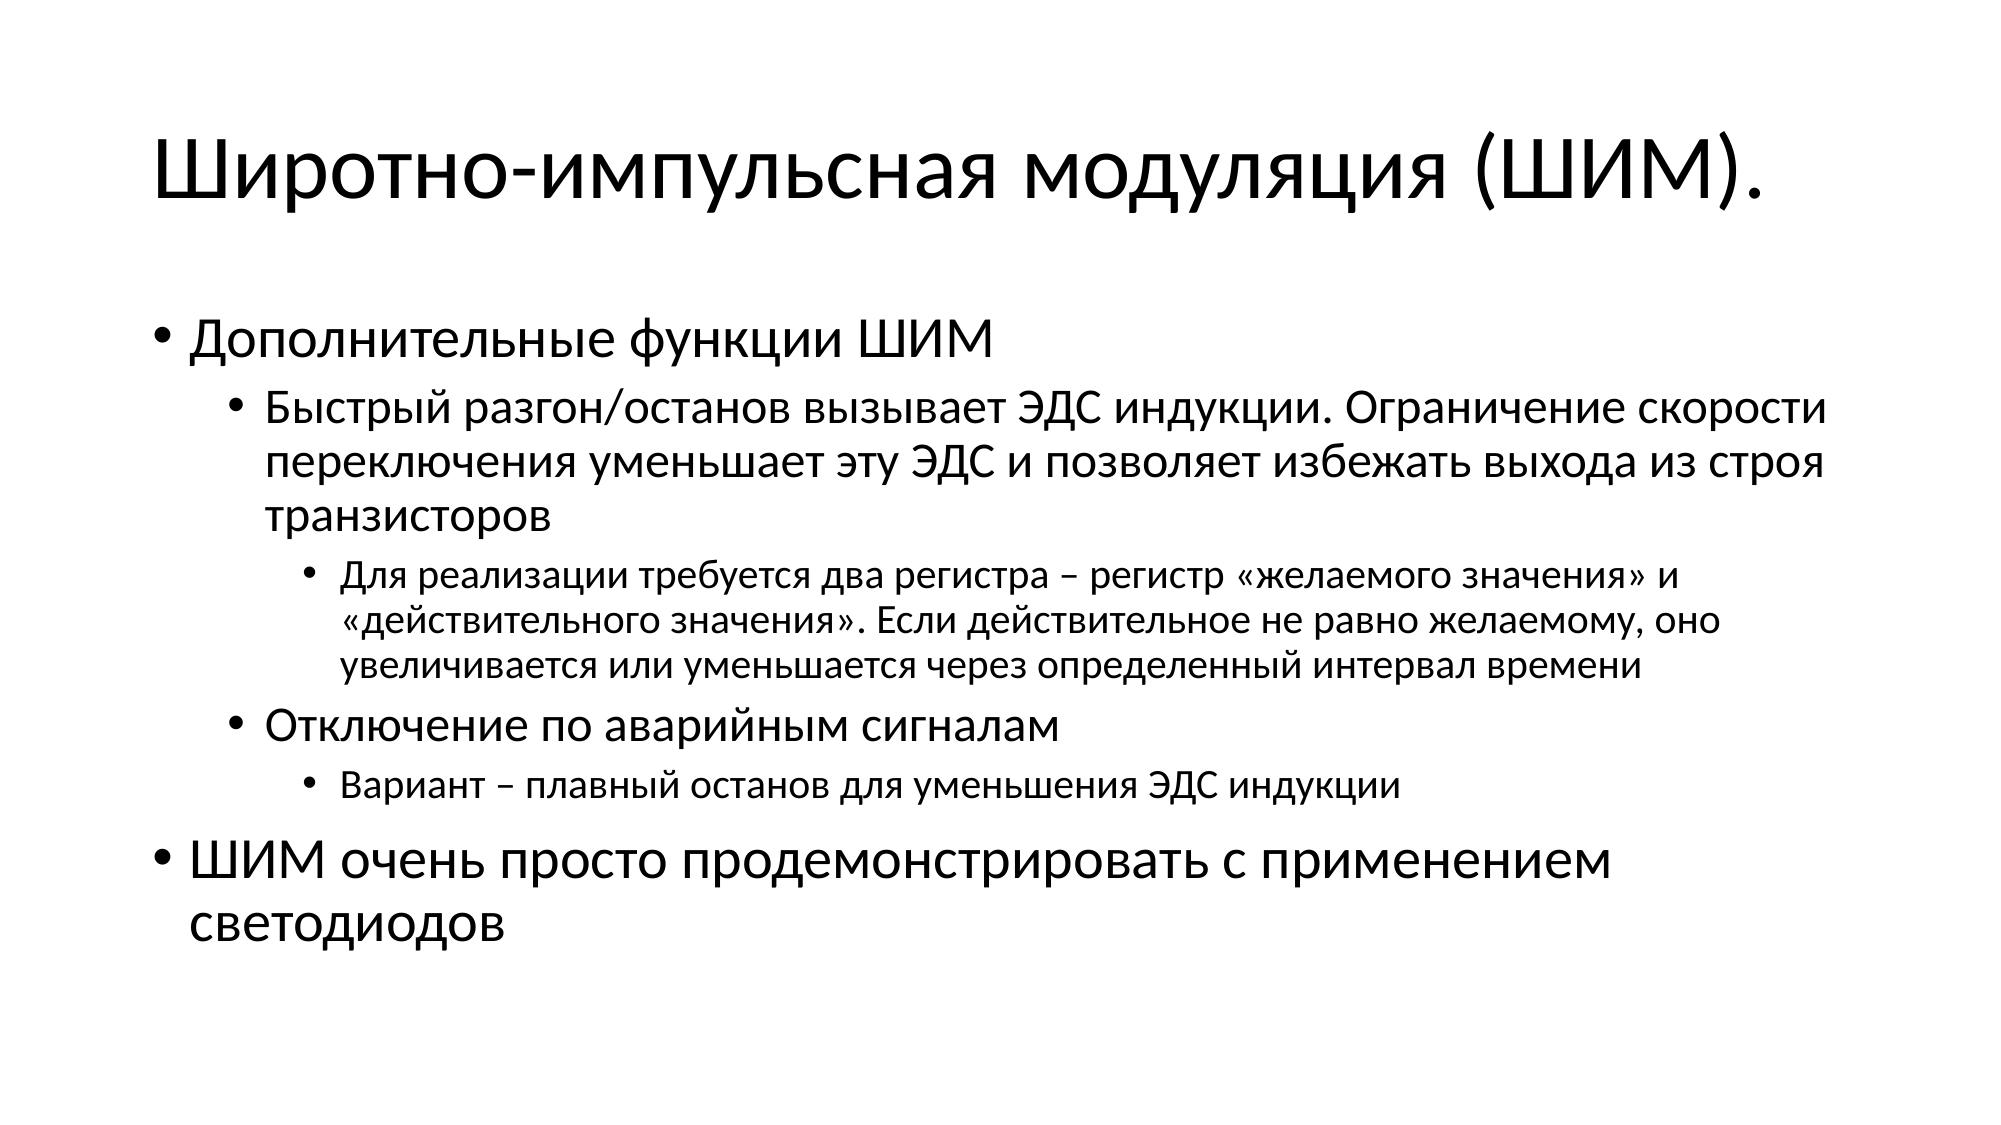

# Широтно-импульсная модуляция (ШИМ).
Дополнительные функции ШИМ
Быстрый разгон/останов вызывает ЭДС индукции. Ограничение скорости переключения уменьшает эту ЭДС и позволяет избежать выхода из строя транзисторов
Для реализации требуется два регистра – регистр «желаемого значения» и «действительного значения». Если действительное не равно желаемому, оно увеличивается или уменьшается через определенный интервал времени
Отключение по аварийным сигналам
Вариант – плавный останов для уменьшения ЭДС индукции
ШИМ очень просто продемонстрировать с применением светодиодов